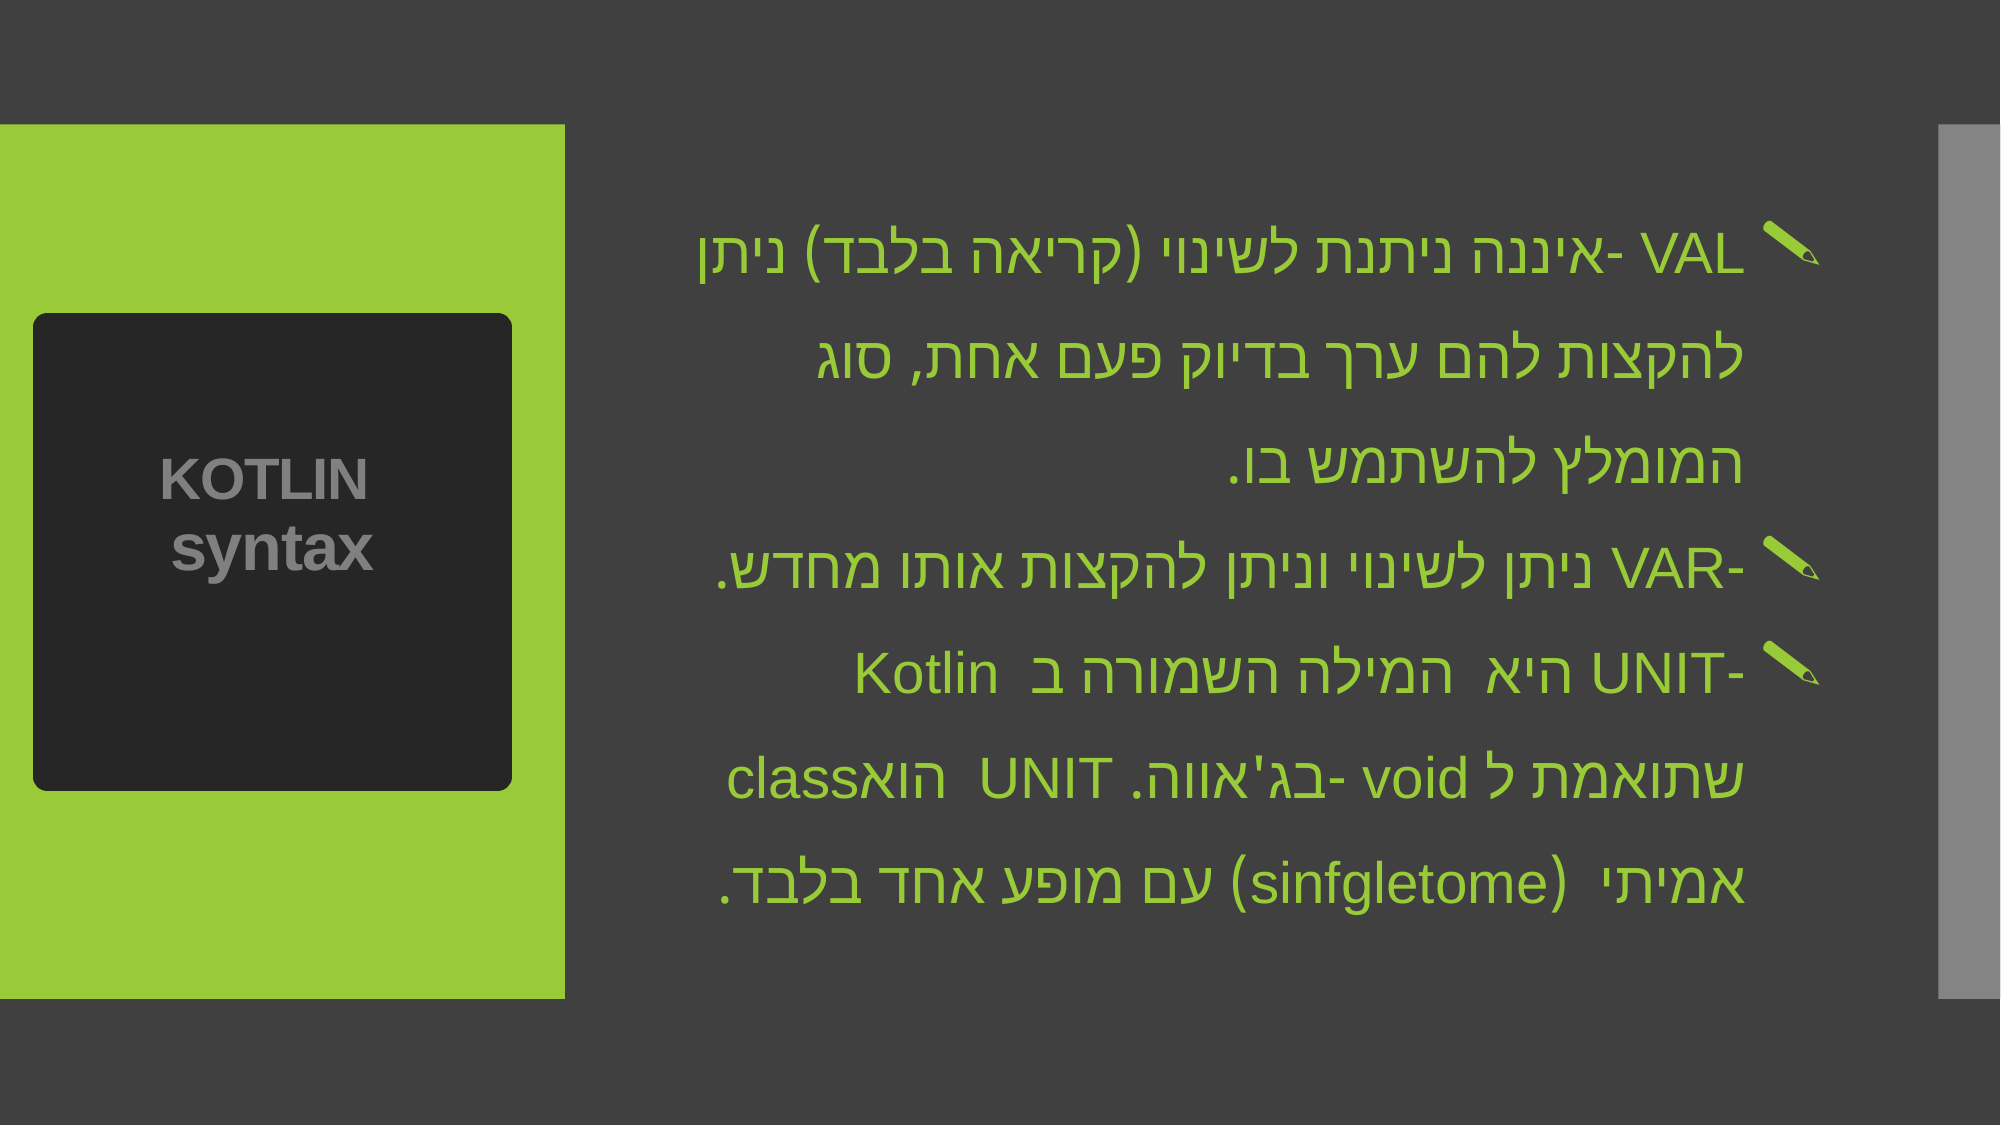

VAL -איננה ניתנת לשינוי (קריאה בלבד) ניתן להקצות להם ערך בדיוק פעם אחת, סוג המומלץ להשתמש בו.
-VAR ניתן לשינוי וניתן להקצות אותו מחדש.
-UNIT היא  המילה השמורה ב  Kotlin שתואמת ל void -בג'אווה. UNIT  הואclass  אמיתי  (sinfgletome) עם מופע אחד בלבד.
# KOTLIN syntax